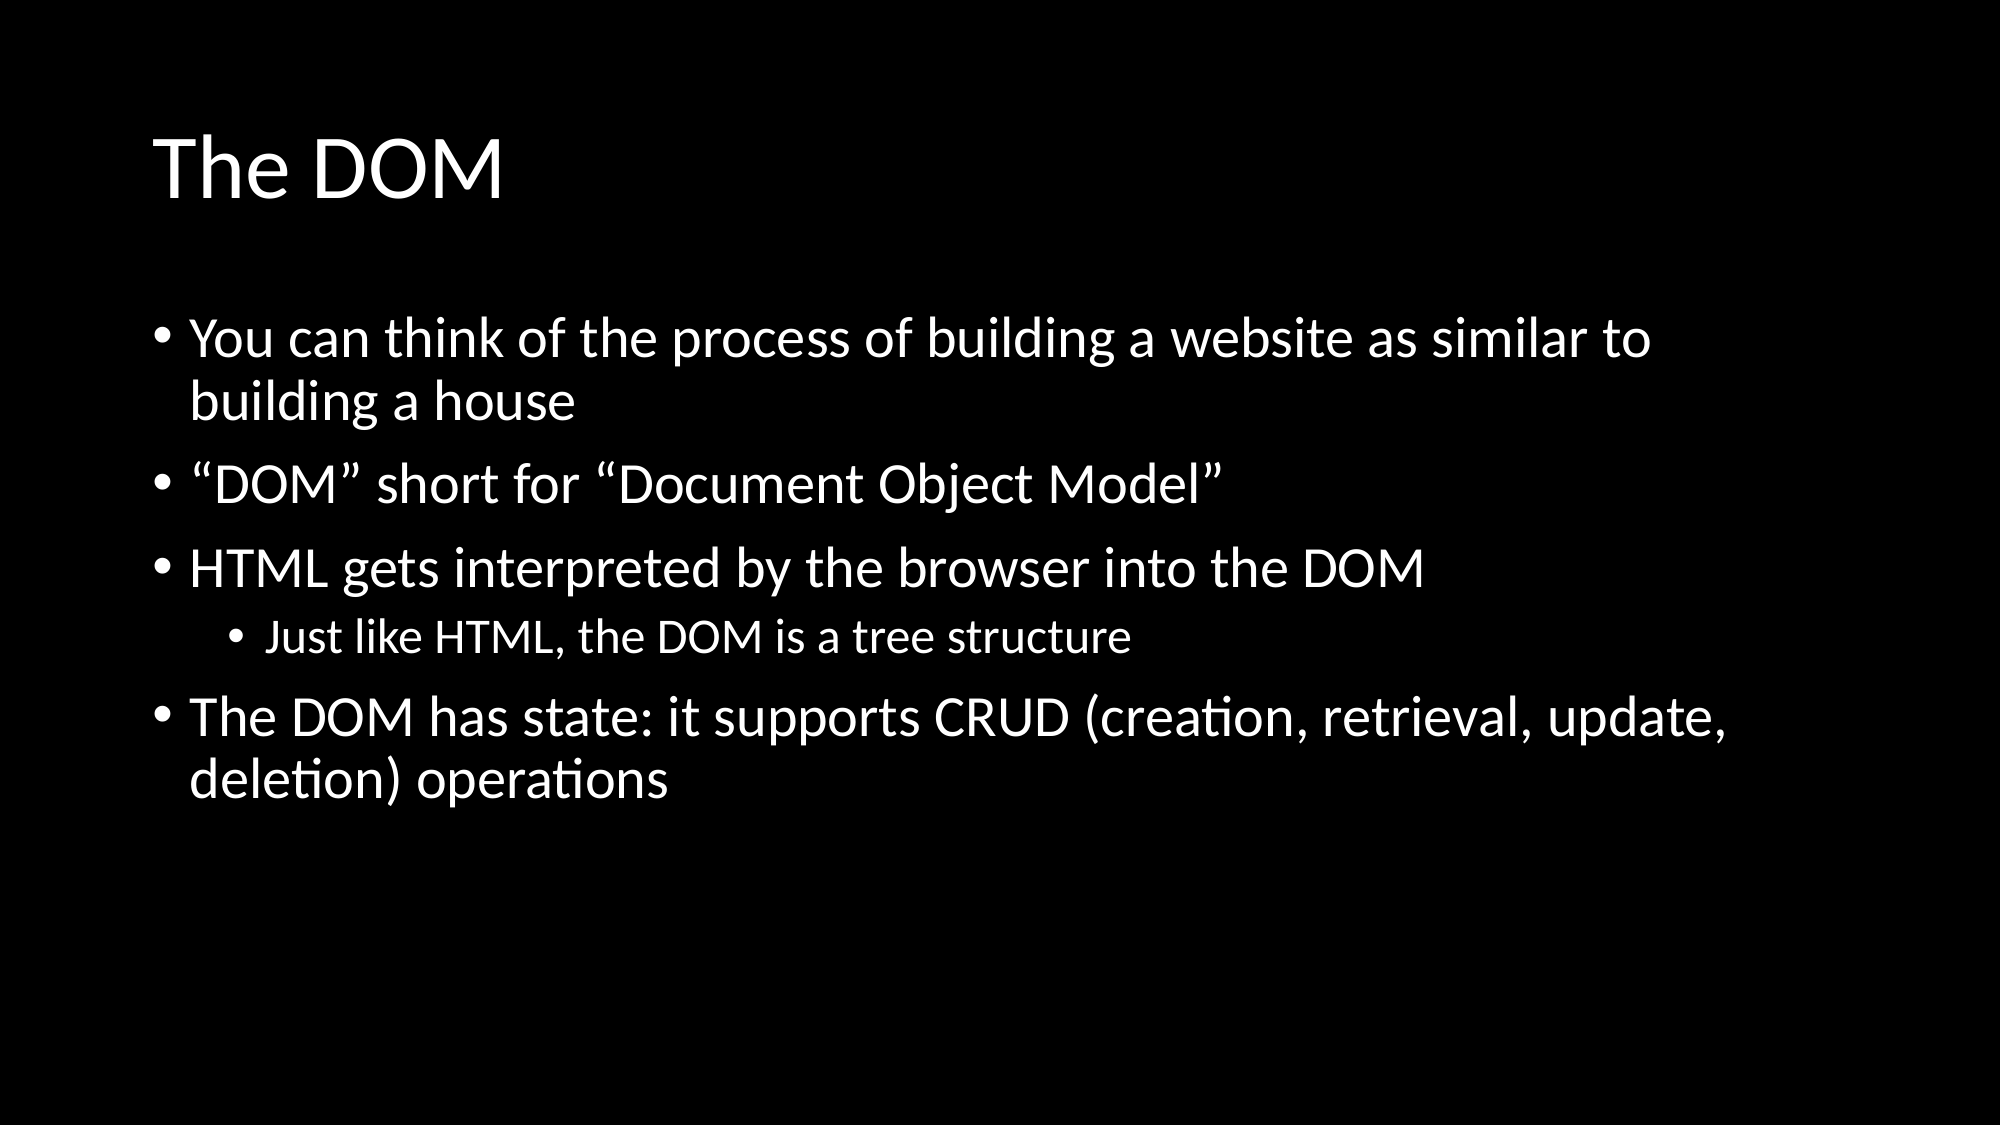

# The DOM
You can think of the process of building a website as similar to building a house
“DOM” short for “Document Object Model”
HTML gets interpreted by the browser into the DOM
Just like HTML, the DOM is a tree structure
The DOM has state: it supports CRUD (creation, retrieval, update, deletion) operations